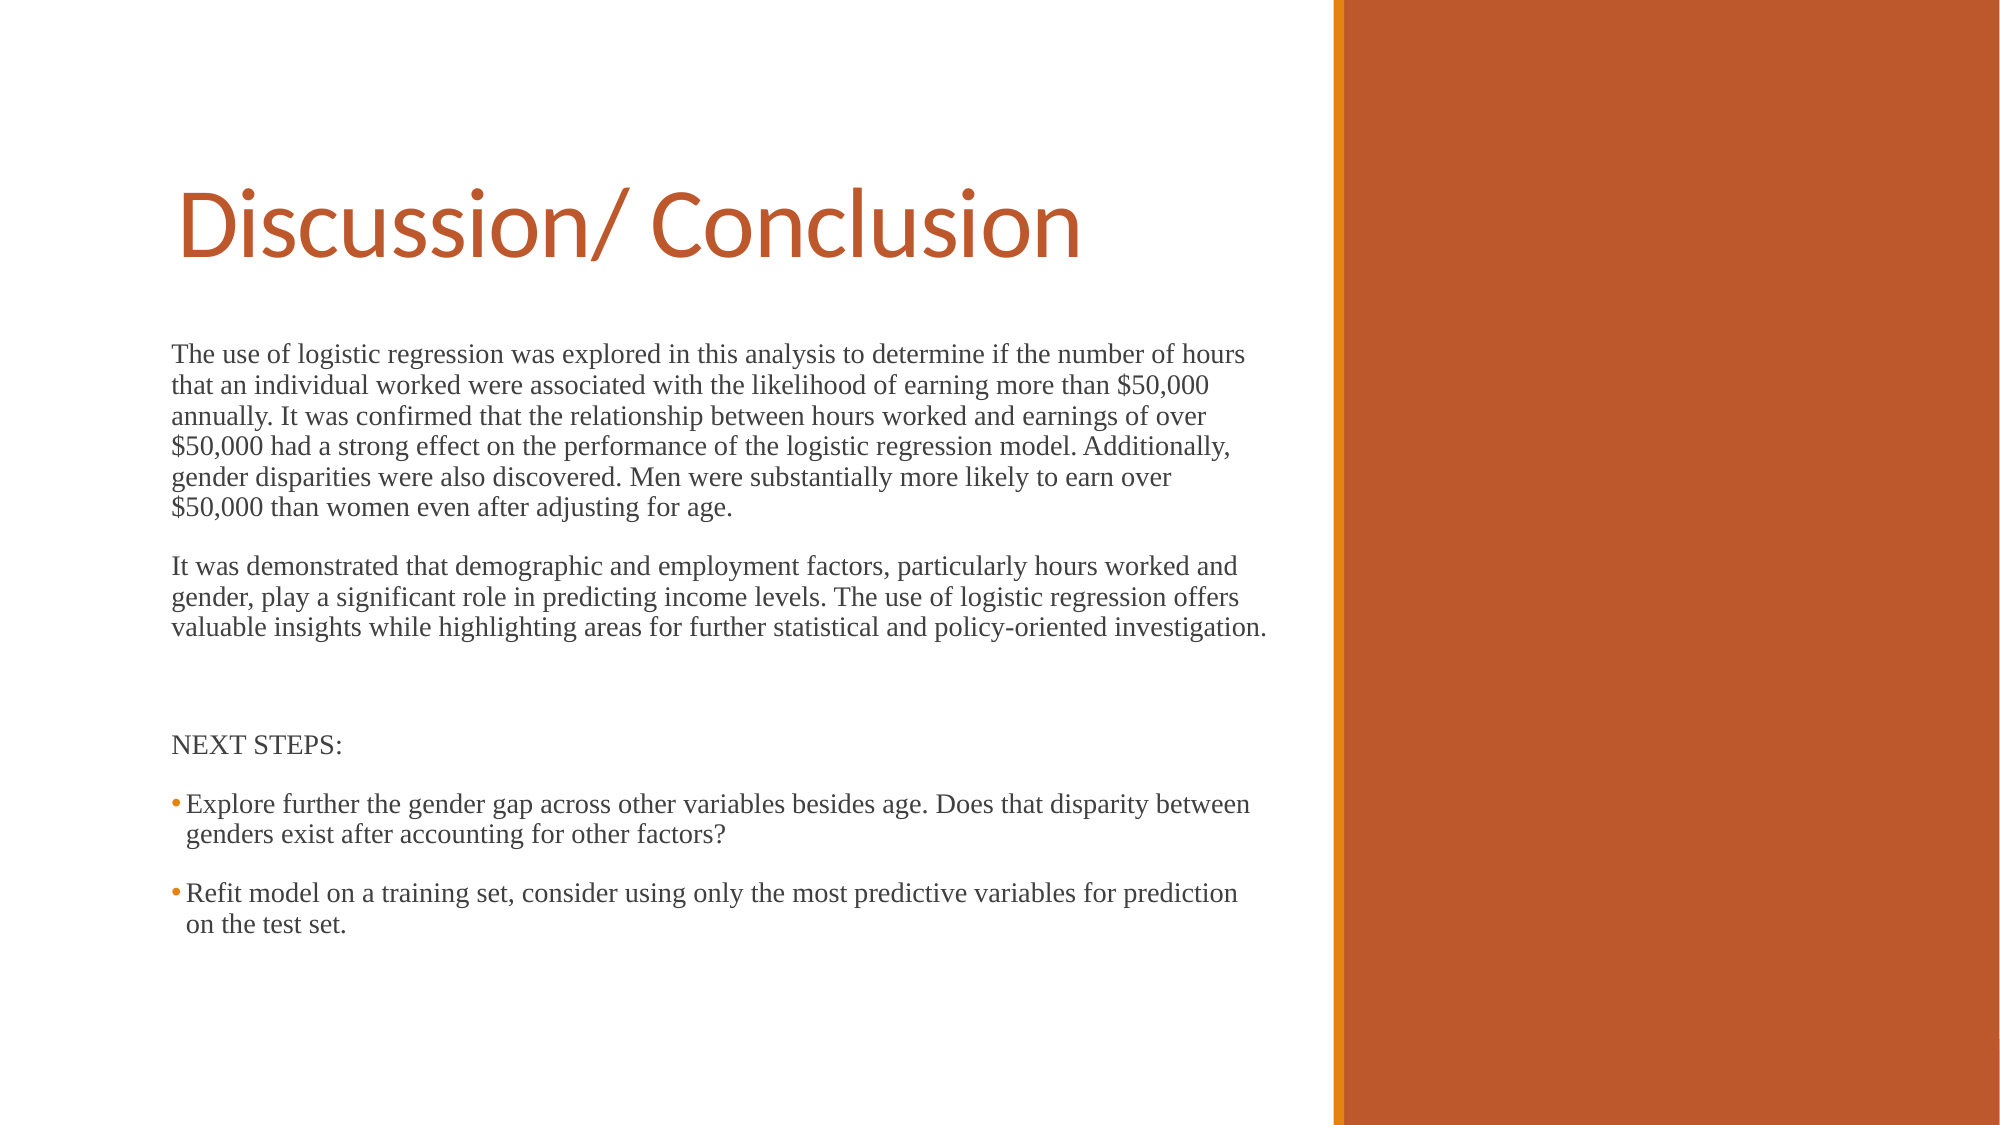

# Discussion/ Conclusion
The use of logistic regression was explored in this analysis to determine if the number of hours that an individual worked were associated with the likelihood of earning more than $50,000 annually. It was confirmed that the relationship between hours worked and earnings of over $50,000 had a strong effect on the performance of the logistic regression model. Additionally, gender disparities were also discovered. Men were substantially more likely to earn over $50,000 than women even after adjusting for age.
It was demonstrated that demographic and employment factors, particularly hours worked and gender, play a significant role in predicting income levels. The use of logistic regression offers valuable insights while highlighting areas for further statistical and policy-oriented investigation.

NEXT STEPS:
Explore further the gender gap across other variables besides age. Does that disparity between genders exist after accounting for other factors?
Refit model on a training set, consider using only the most predictive variables for prediction on the test set.